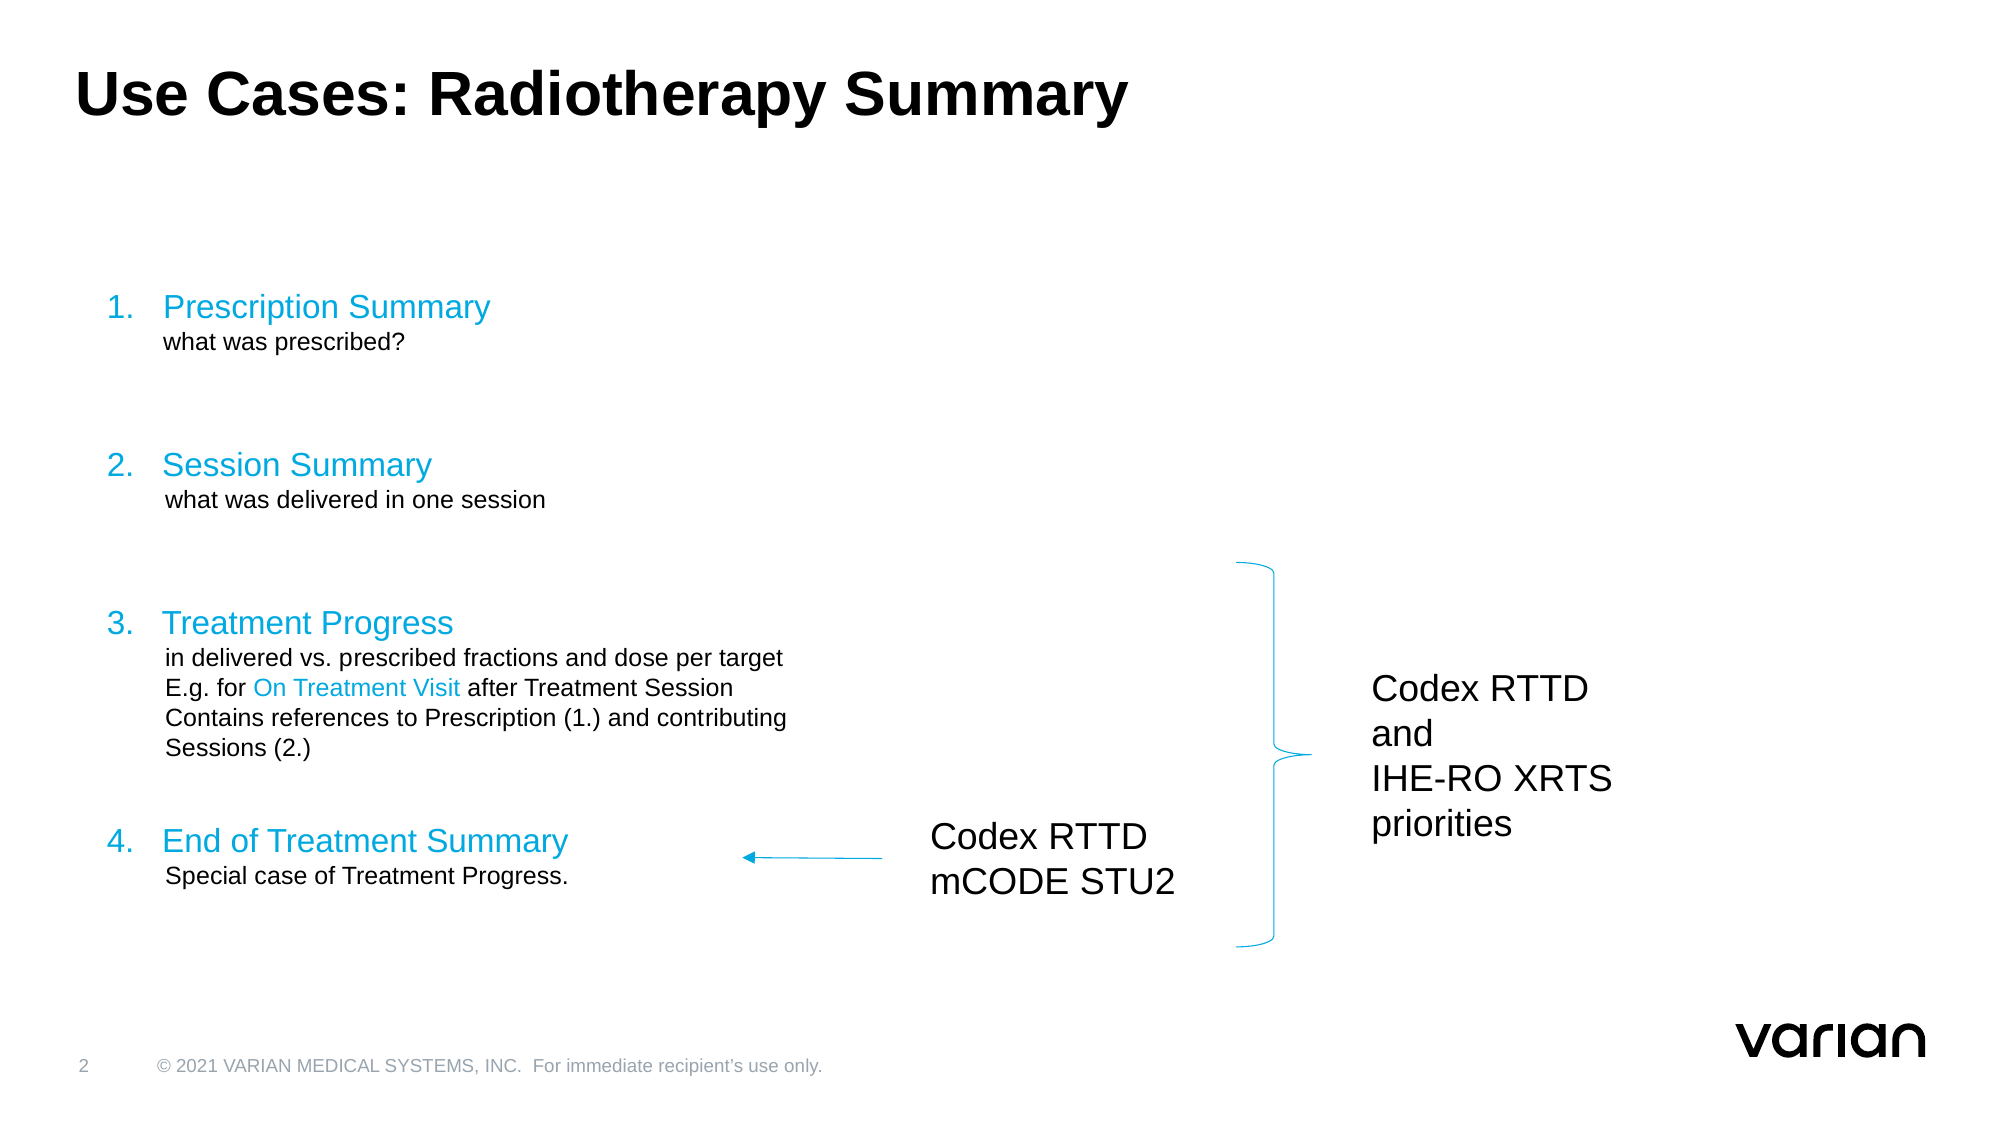

# Use Cases: Radiotherapy Summary
Prescription Summary
what was prescribed?
2.   Session Summary
what was delivered in one session
3.   Treatment Progress
in delivered vs. prescribed fractions and dose per target
E.g. for On Treatment Visit after Treatment Session
Contains references to Prescription (1.) and contributing Sessions (2.)
4.   End of Treatment Summary
Special case of Treatment Progress.

Codex RTTD
and
IHE-RO XRTS
priorities
Codex RTTD
mCODE STU2
2